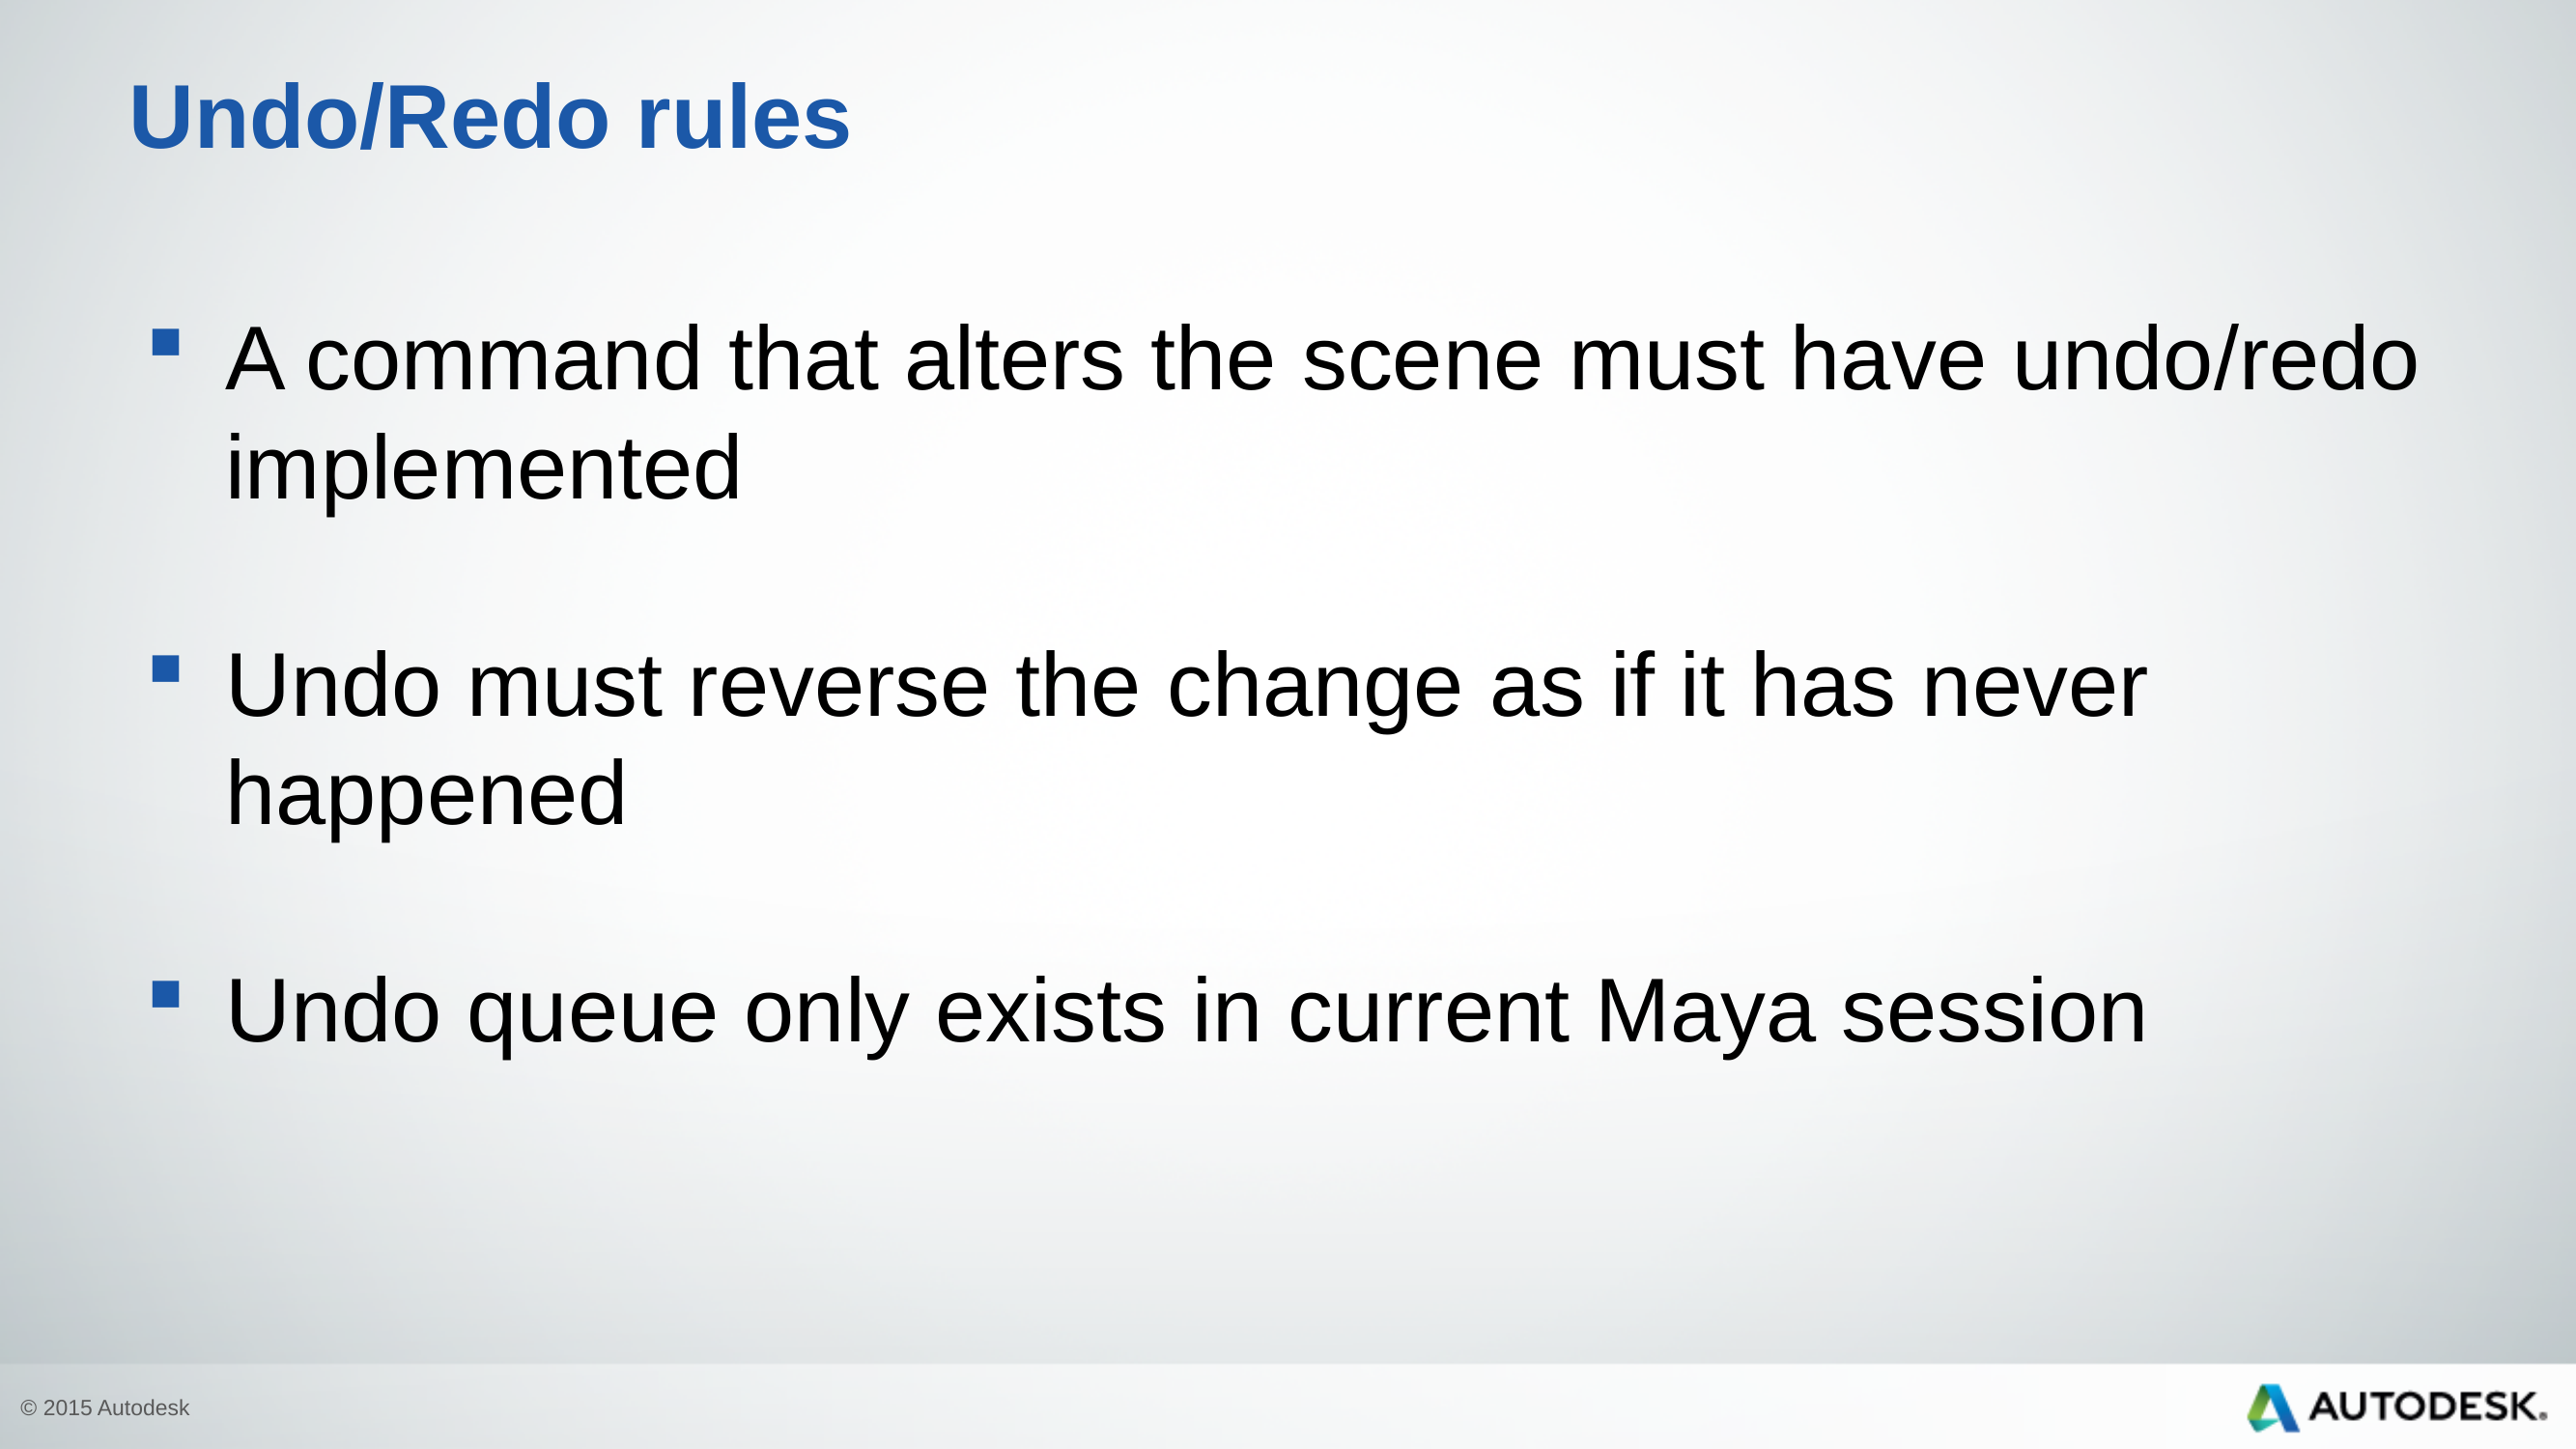

# Undo/Redo rules
A command that alters the scene must have undo/redo implemented

Undo must reverse the change as if it has never happened

Undo queue only exists in current Maya session